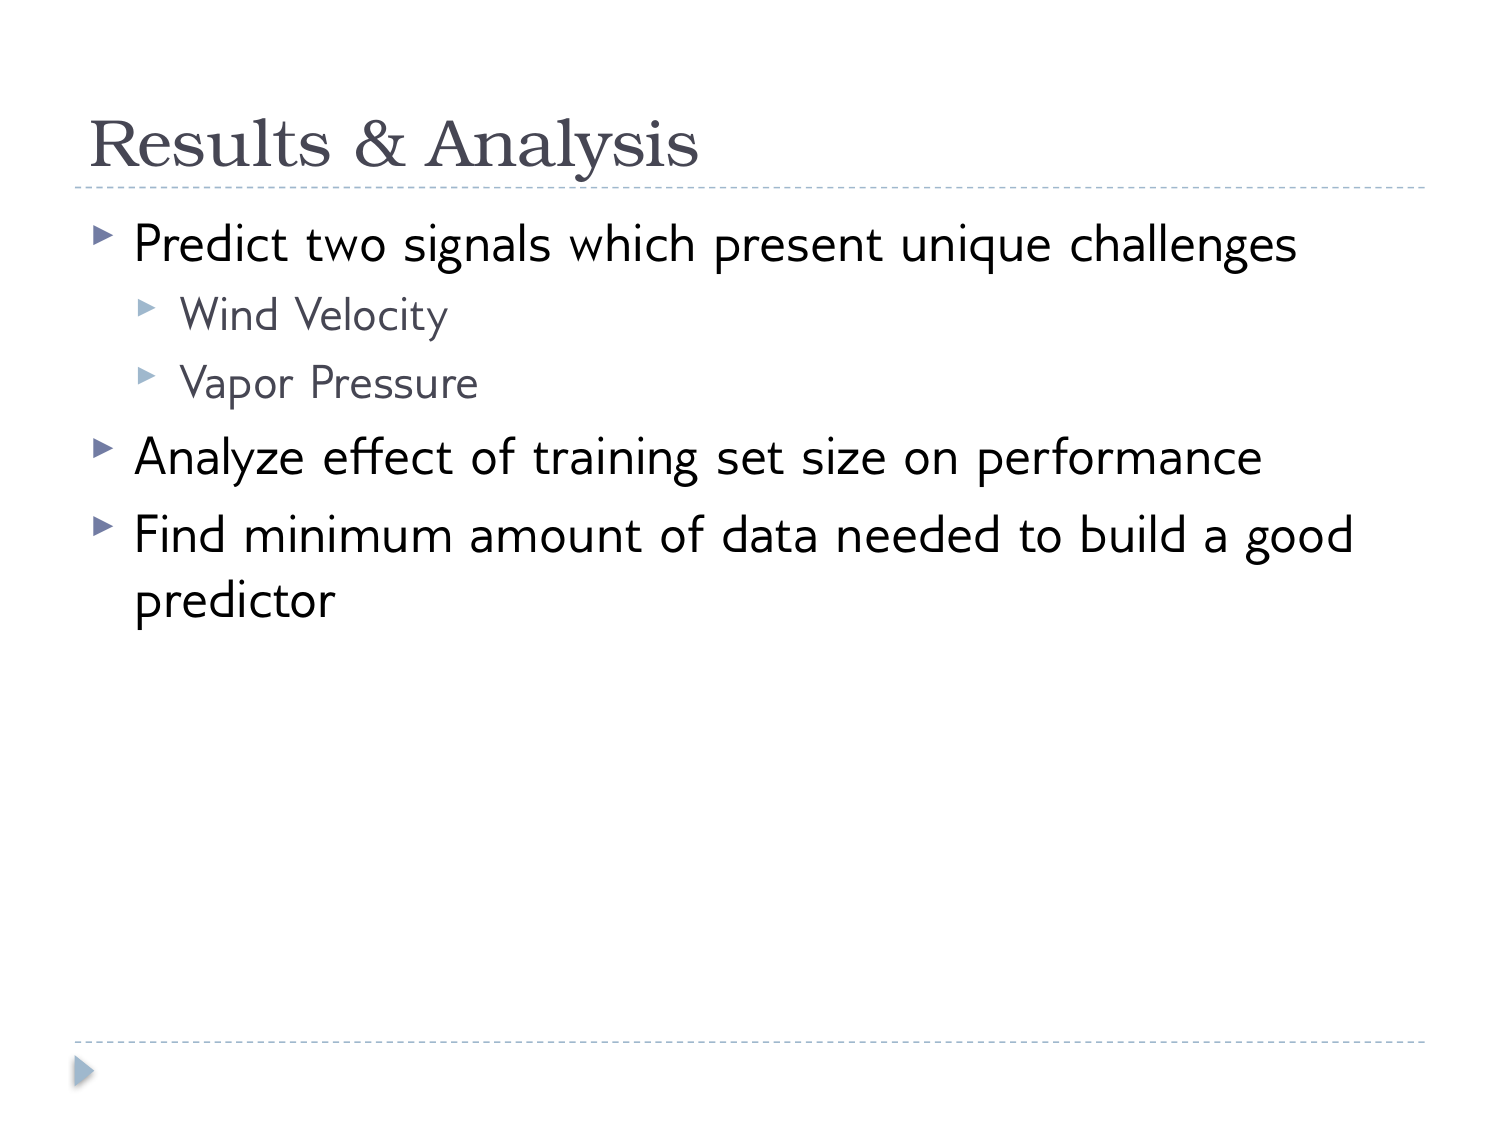

# Results & Analysis
Predict two signals which present unique challenges
Wind Velocity
Vapor Pressure
Analyze effect of training set size on performance
Find minimum amount of data needed to build a good predictor